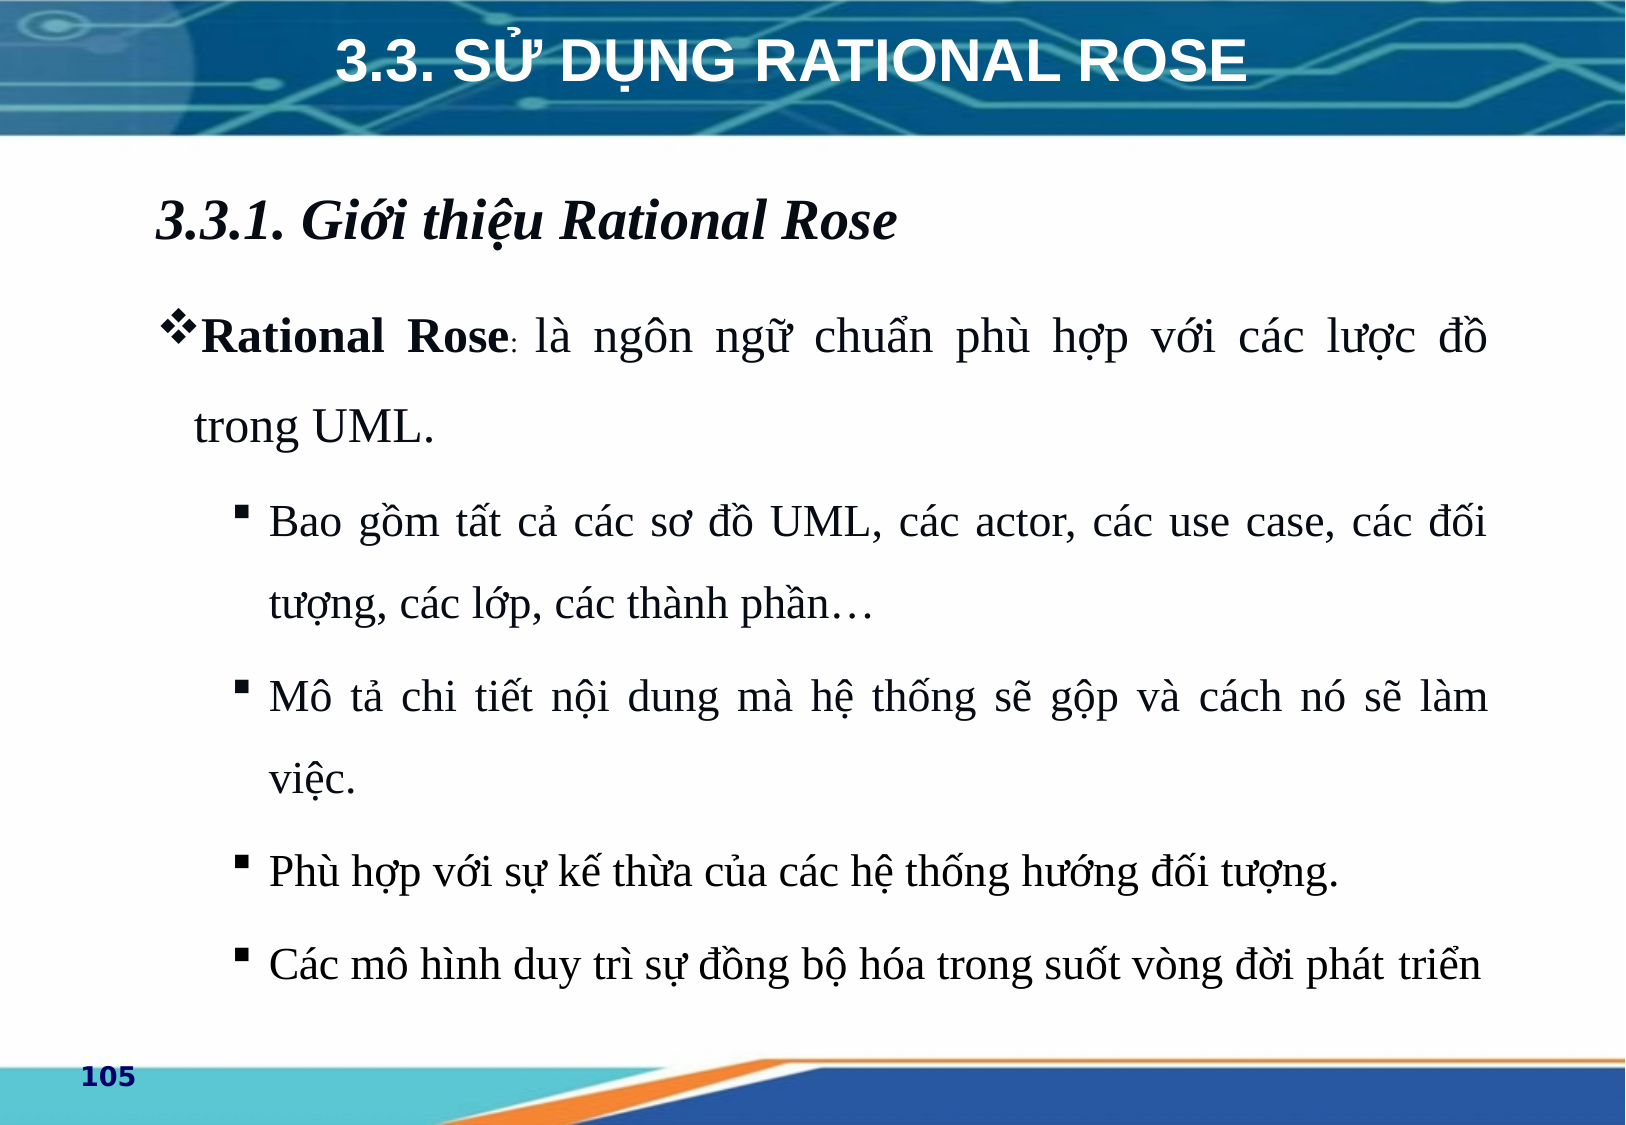

# 3.3. SỬ DỤNG RATIONAL ROSE
3.3.1. Giới thiệu Rational Rose
Rational Rose: là ngôn ngữ chuẩn phù hợp với các lược đồ trong UML.
Bao gồm tất cả các sơ đồ UML, các actor, các use case, các đối tượng, các lớp, các thành phần…
Mô tả chi tiết nội dung mà hệ thống sẽ gộp và cách nó sẽ làm việc.
Phù hợp với sự kế thừa của các hệ thống hướng đối tượng.
Các mô hình duy trì sự đồng bộ hóa trong suốt vòng đời phát triển
105